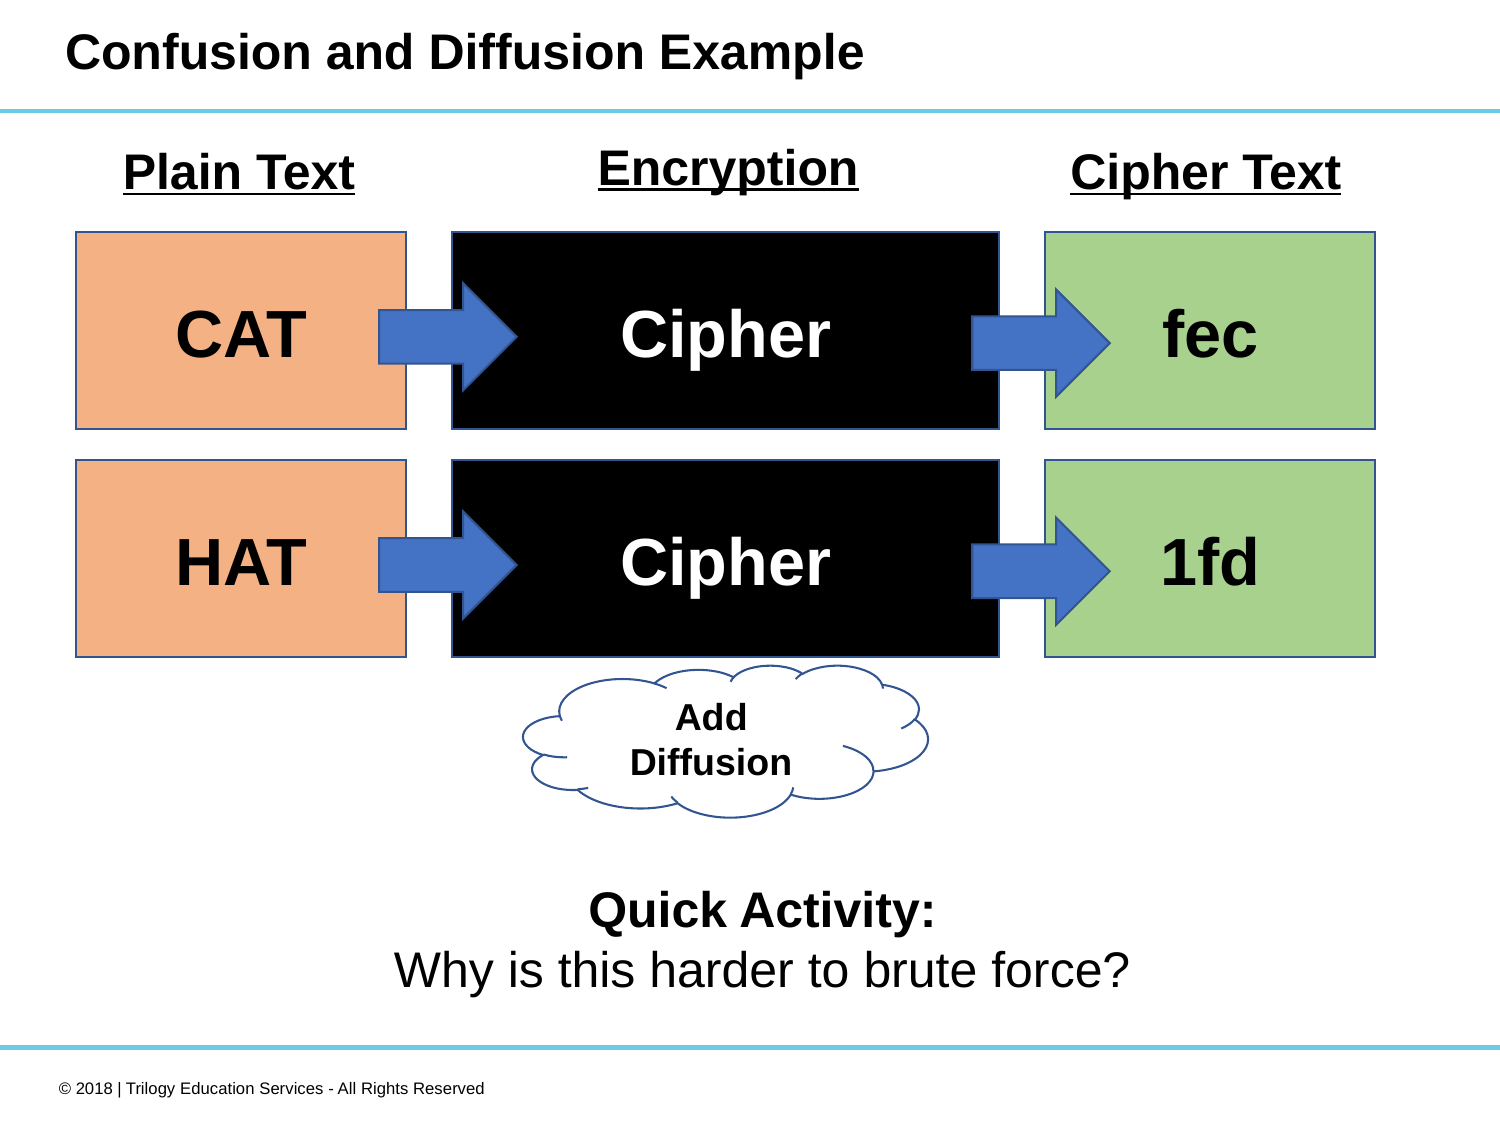

# Confusion and Diffusion Example
Plain Text
Cipher Text
Encryption
fec
CAT
Cipher

1fd
HAT
Cipher

Add Diffusion
Quick Activity:
Why is this harder to brute force?